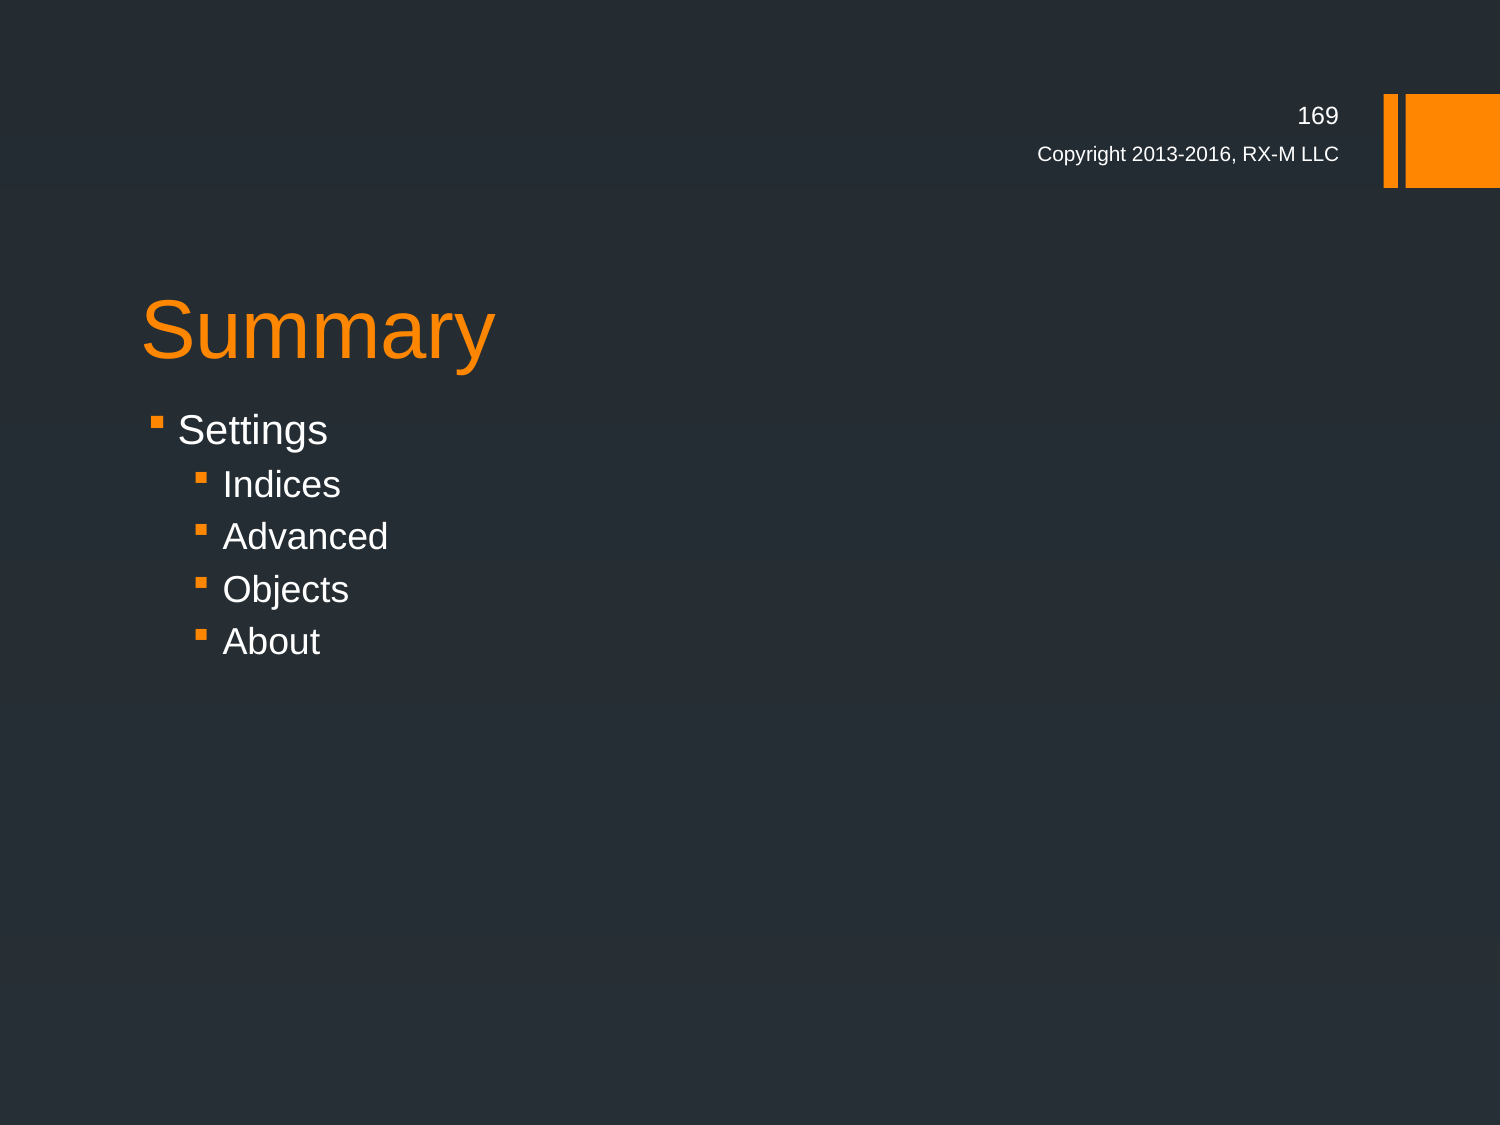

169
Copyright 2013-2016, RX-M LLC
# Summary
Settings
Indices
Advanced
Objects
About